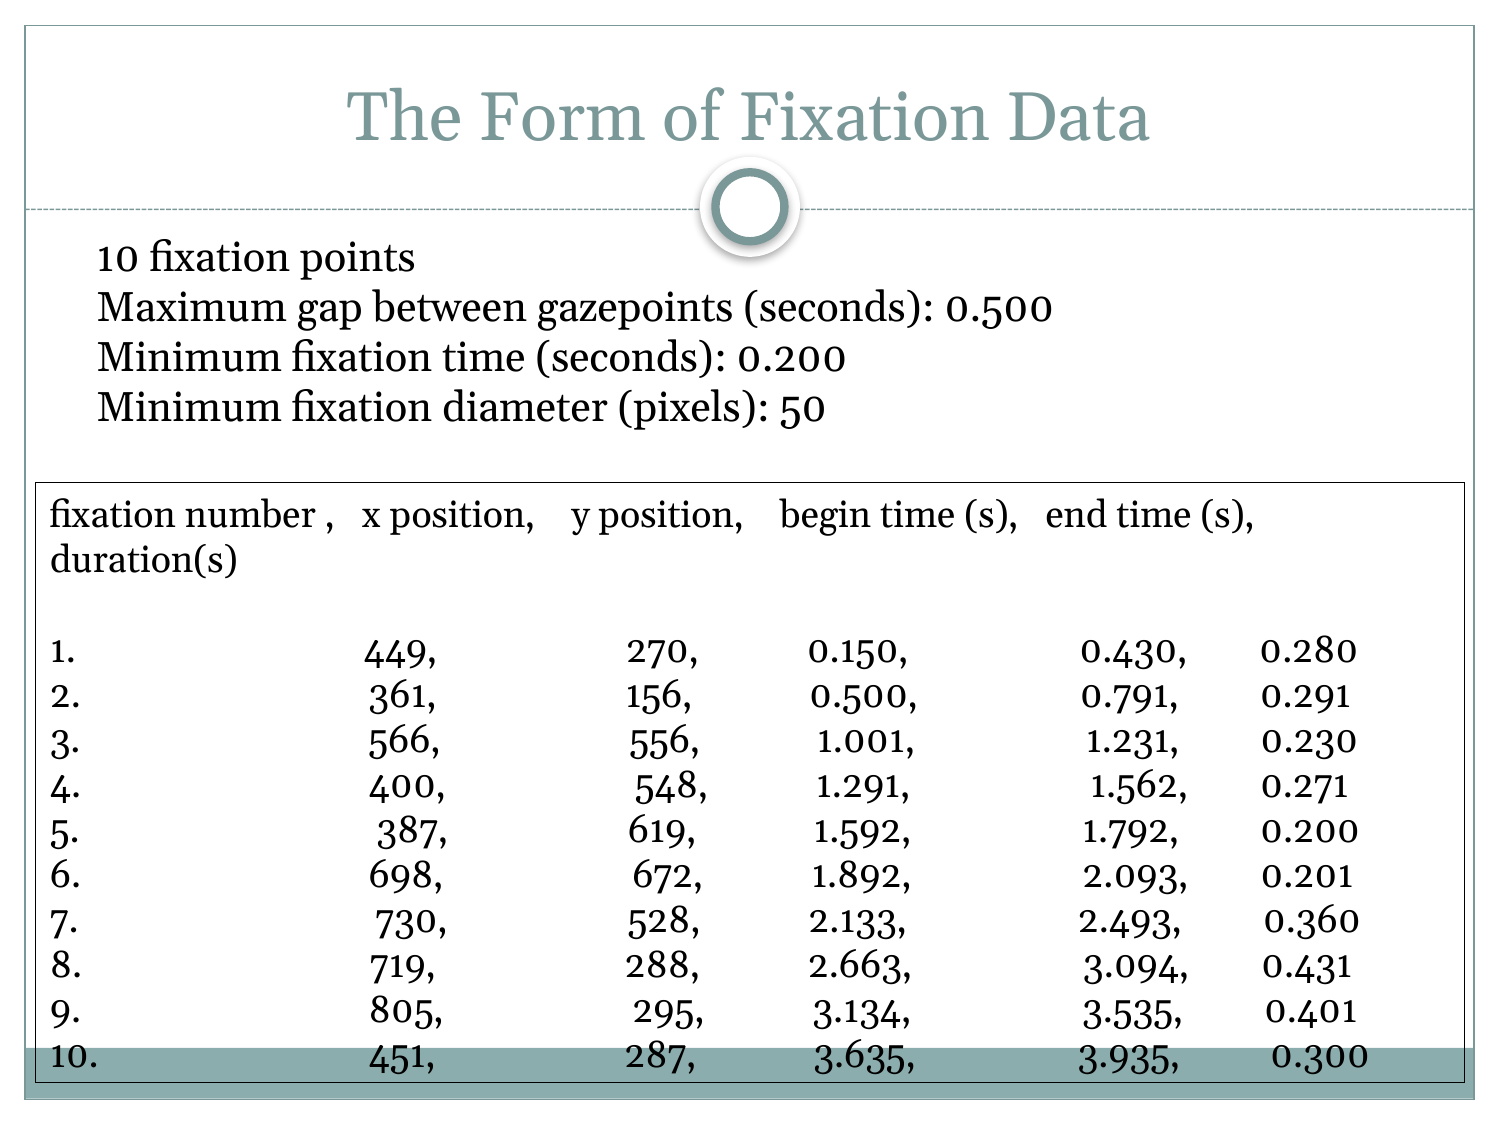

# The Form of Fixation Data
10 fixation points
Maximum gap between gazepoints (seconds): 0.500
Minimum fixation time (seconds): 0.200
Minimum fixation diameter (pixels): 50
fixation number ,   x position,    y position,    begin time (s),   end time (s), duration(s)

1.                                449,                     270,            0.150,                   0.430,        0.280
2.                                361,                     156,             0.500,                  0.791,         0.291
3.                                566,                     556,             1.001,                   1.231,         0.230
4.                                400,                     548,            1.291,                    1.562,        0.271
5.                                 387,                    619,             1.592,                   1.792,         0.200
6.                                698,                     672,            1.892,                   2.093,        0.201
7.                                 730,                    528,            2.133,                   2.493,         0.360
8.                                719,                     288,            2.663,                   3.094,        0.431
9.                                805,                     295,            3.134,                   3.535,         0.401
10.                              451,                     287,             3.635,                  3.935,          0.300